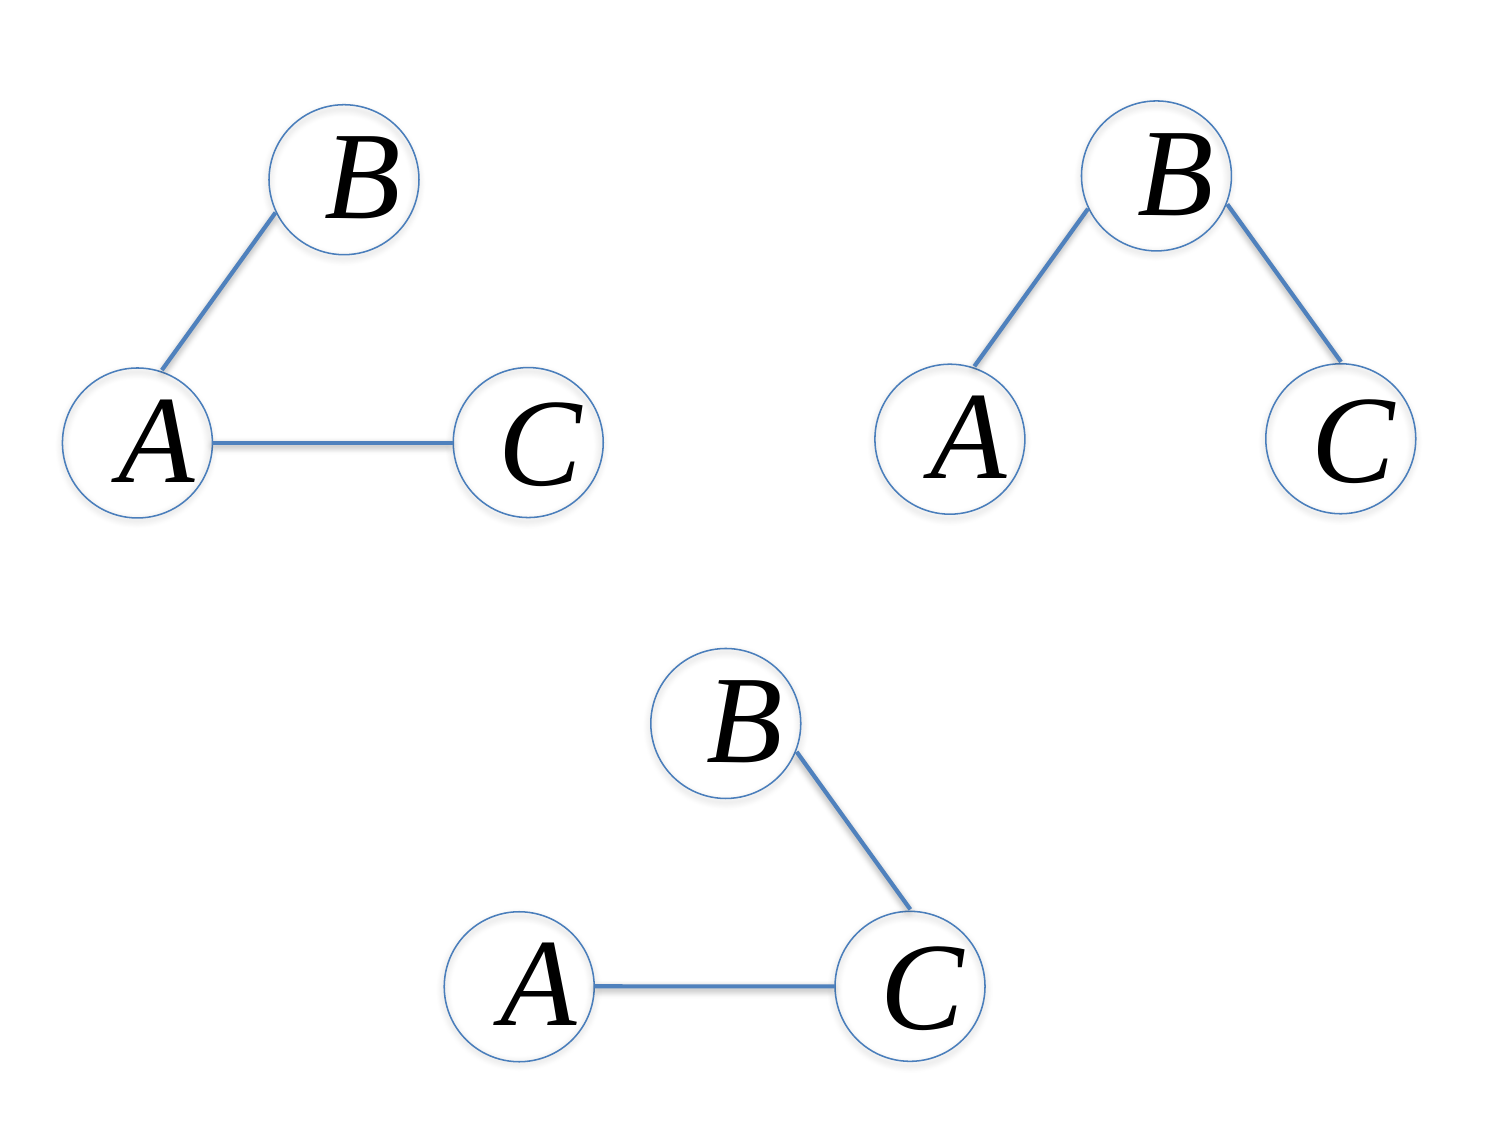

B

B

A

A

C

C

B

A

C